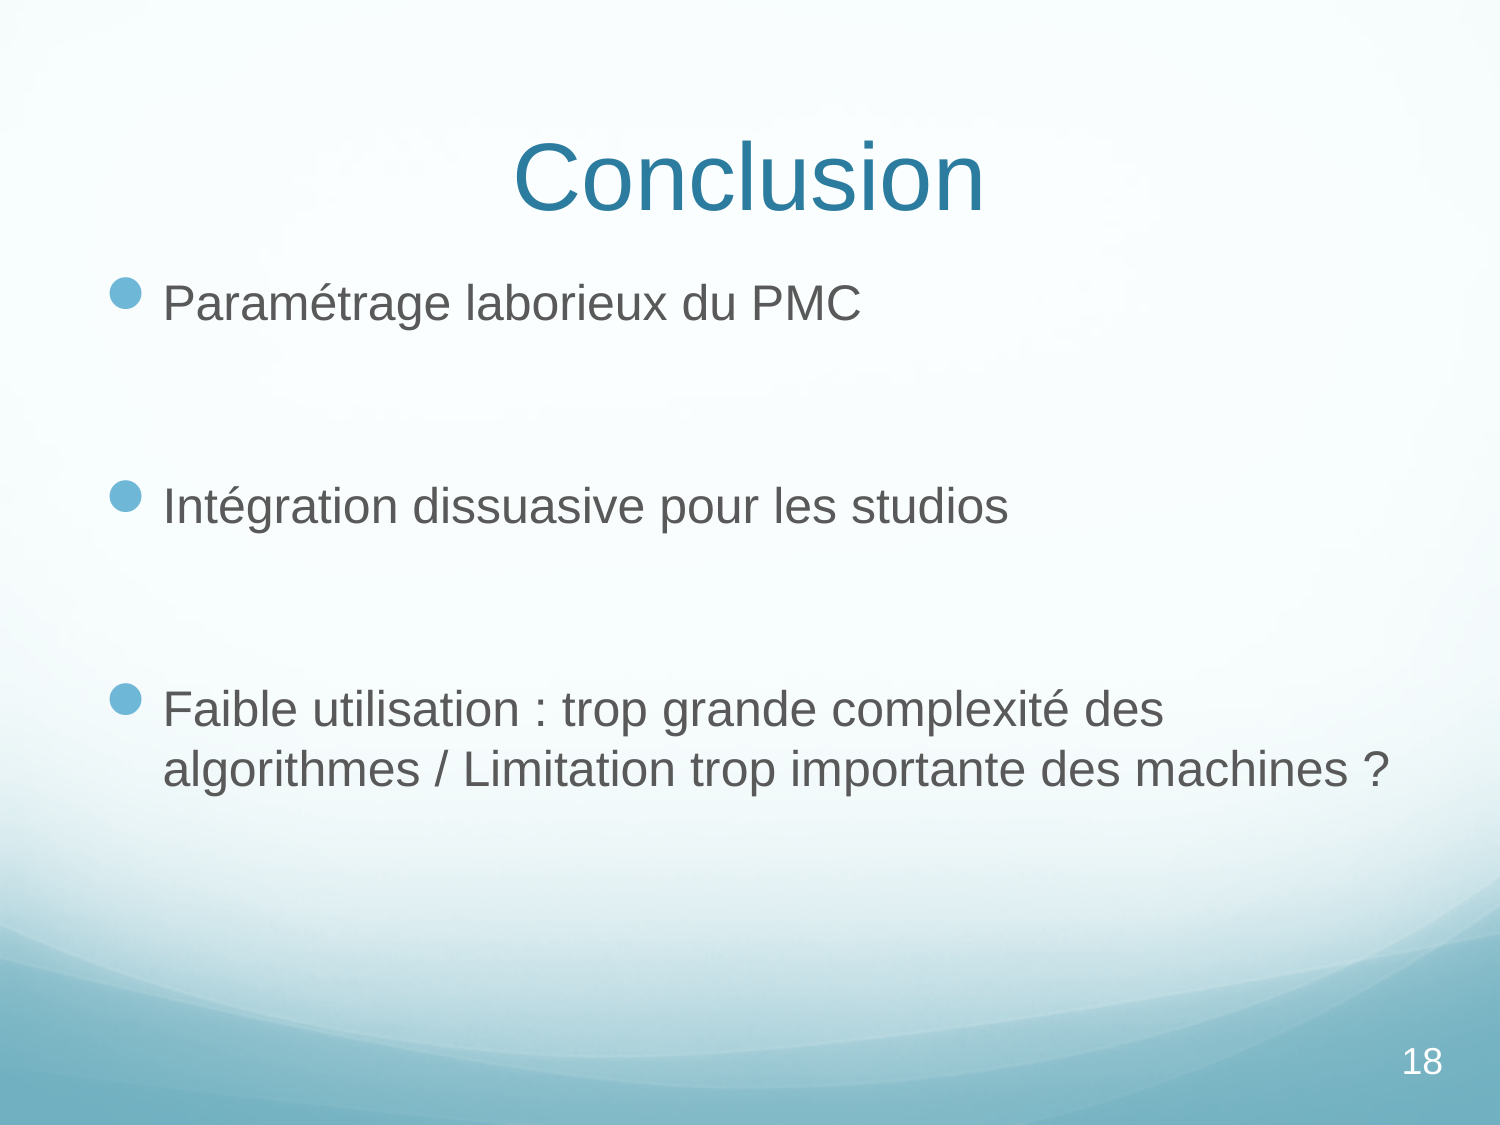

# Conclusion
Paramétrage laborieux du PMC

Intégration dissuasive pour les studios

Faible utilisation : trop grande complexité des algorithmes / Limitation trop importante des machines ?

18